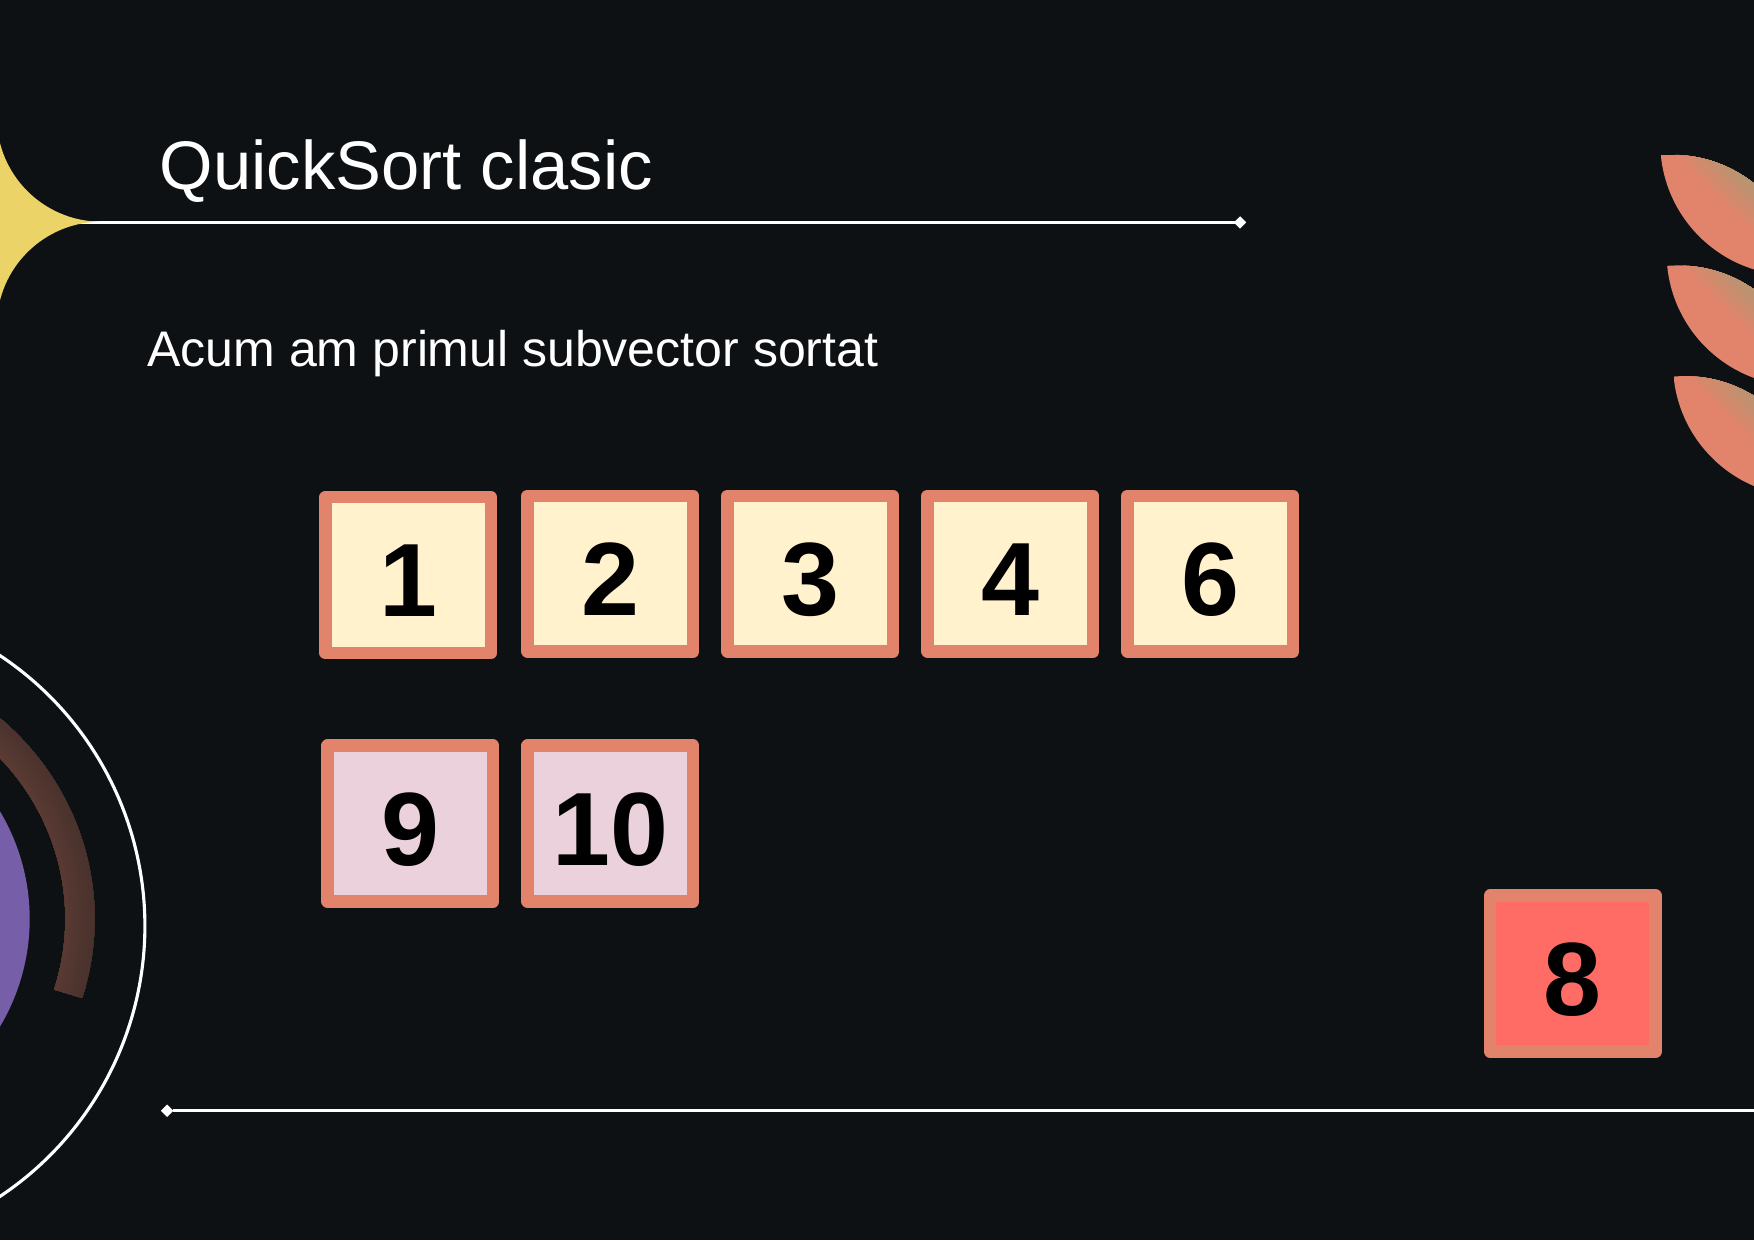

# QuickSort clasic
Acum am primul subvector sortat
2
3
4
6
1
9
10
8